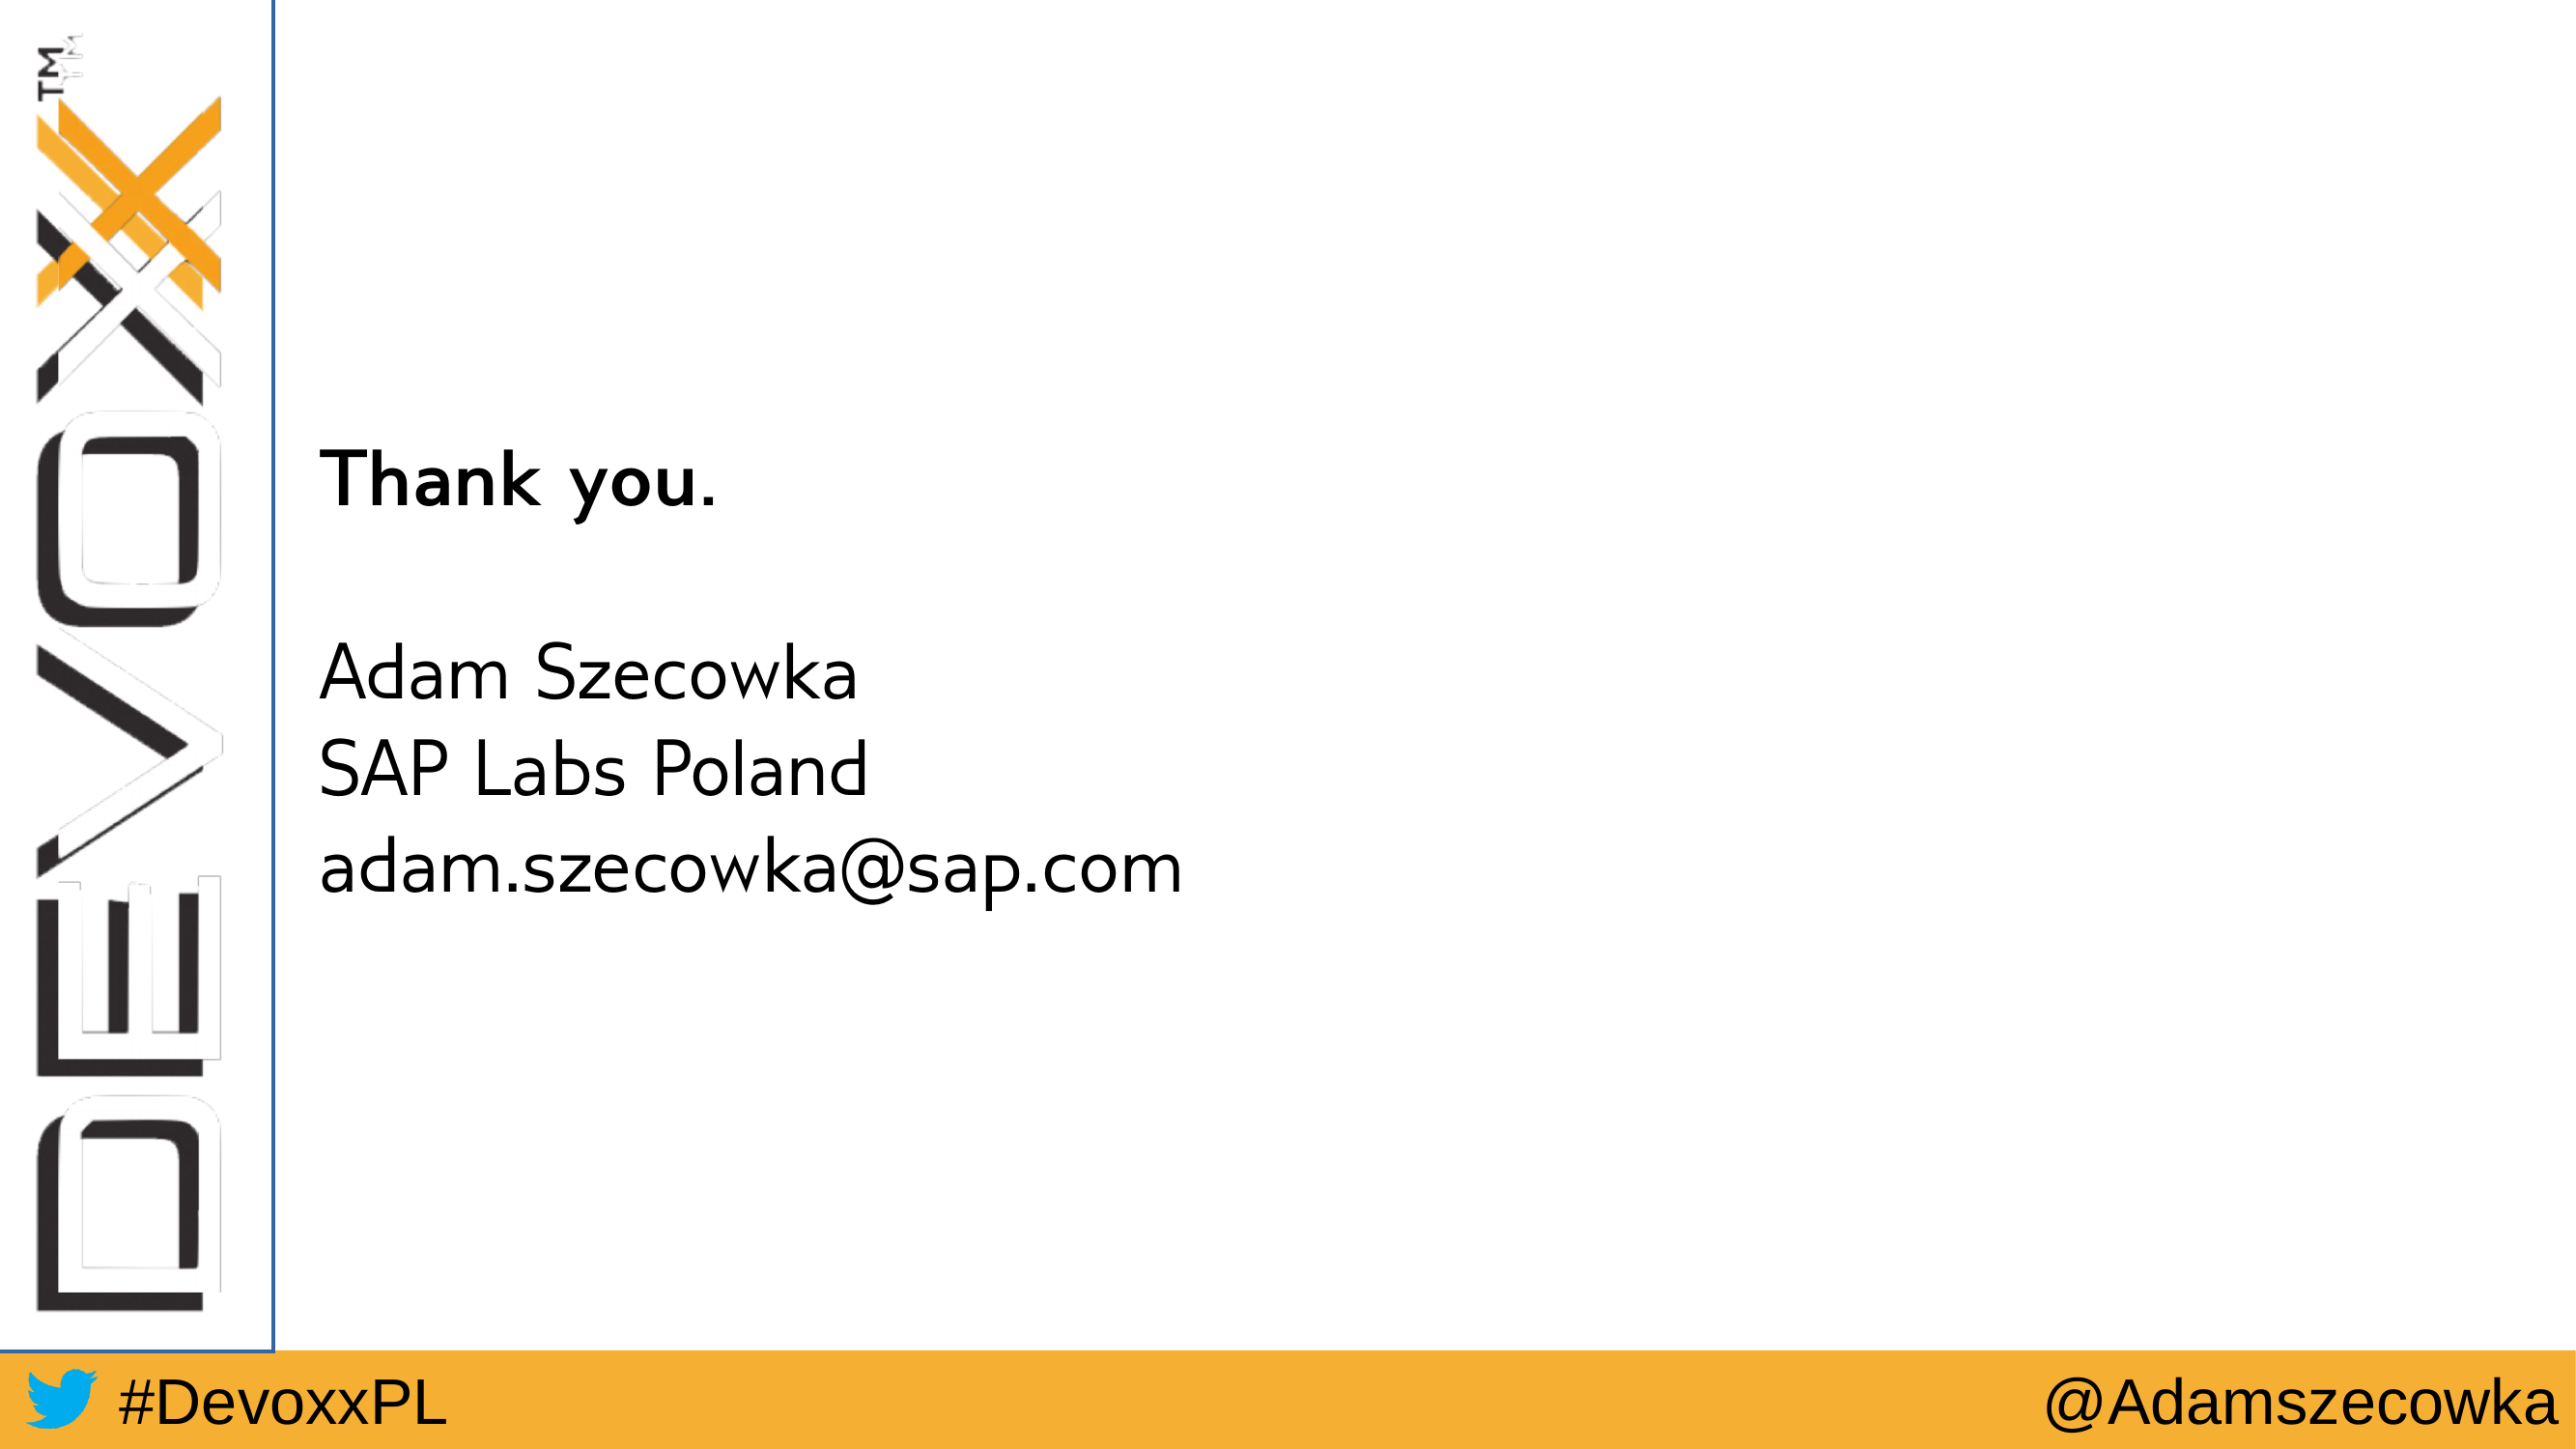

Thank you.

Adam Szecowka
SAP Labs Poland
adam.szecowka@sap.com